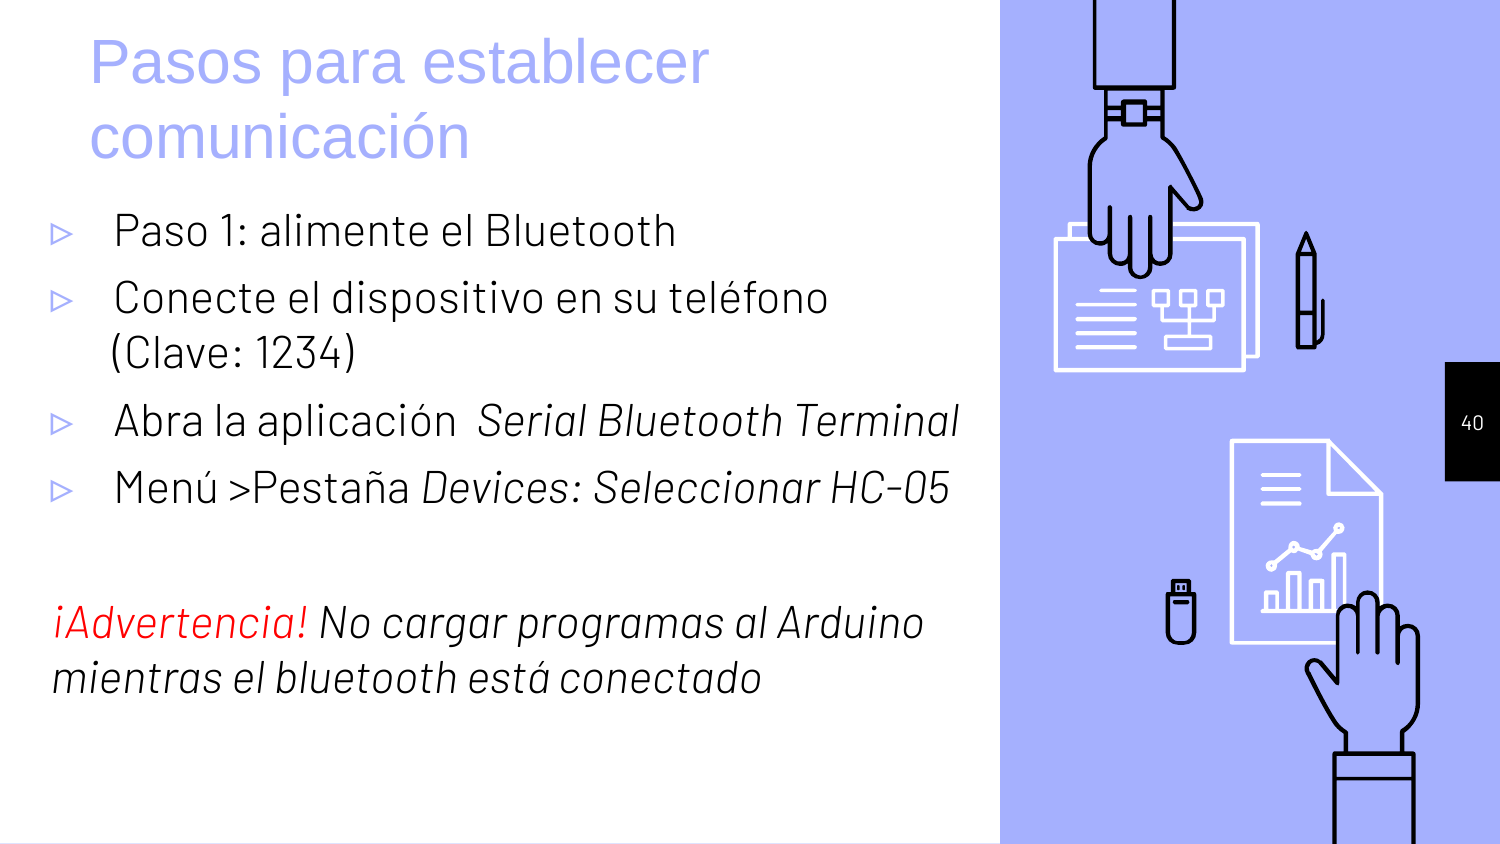

# Pasos para establecer comunicación
Paso 1: alimente el Bluetooth
Conecte el dispositivo en su teléfono        (Clave: 1234)
Abra la aplicación  Serial Bluetooth Terminal
Menú >Pestaña Devices: Seleccionar HC-05

¡Advertencia! No cargar programas al Arduino mientras el bluetooth está conectado
40